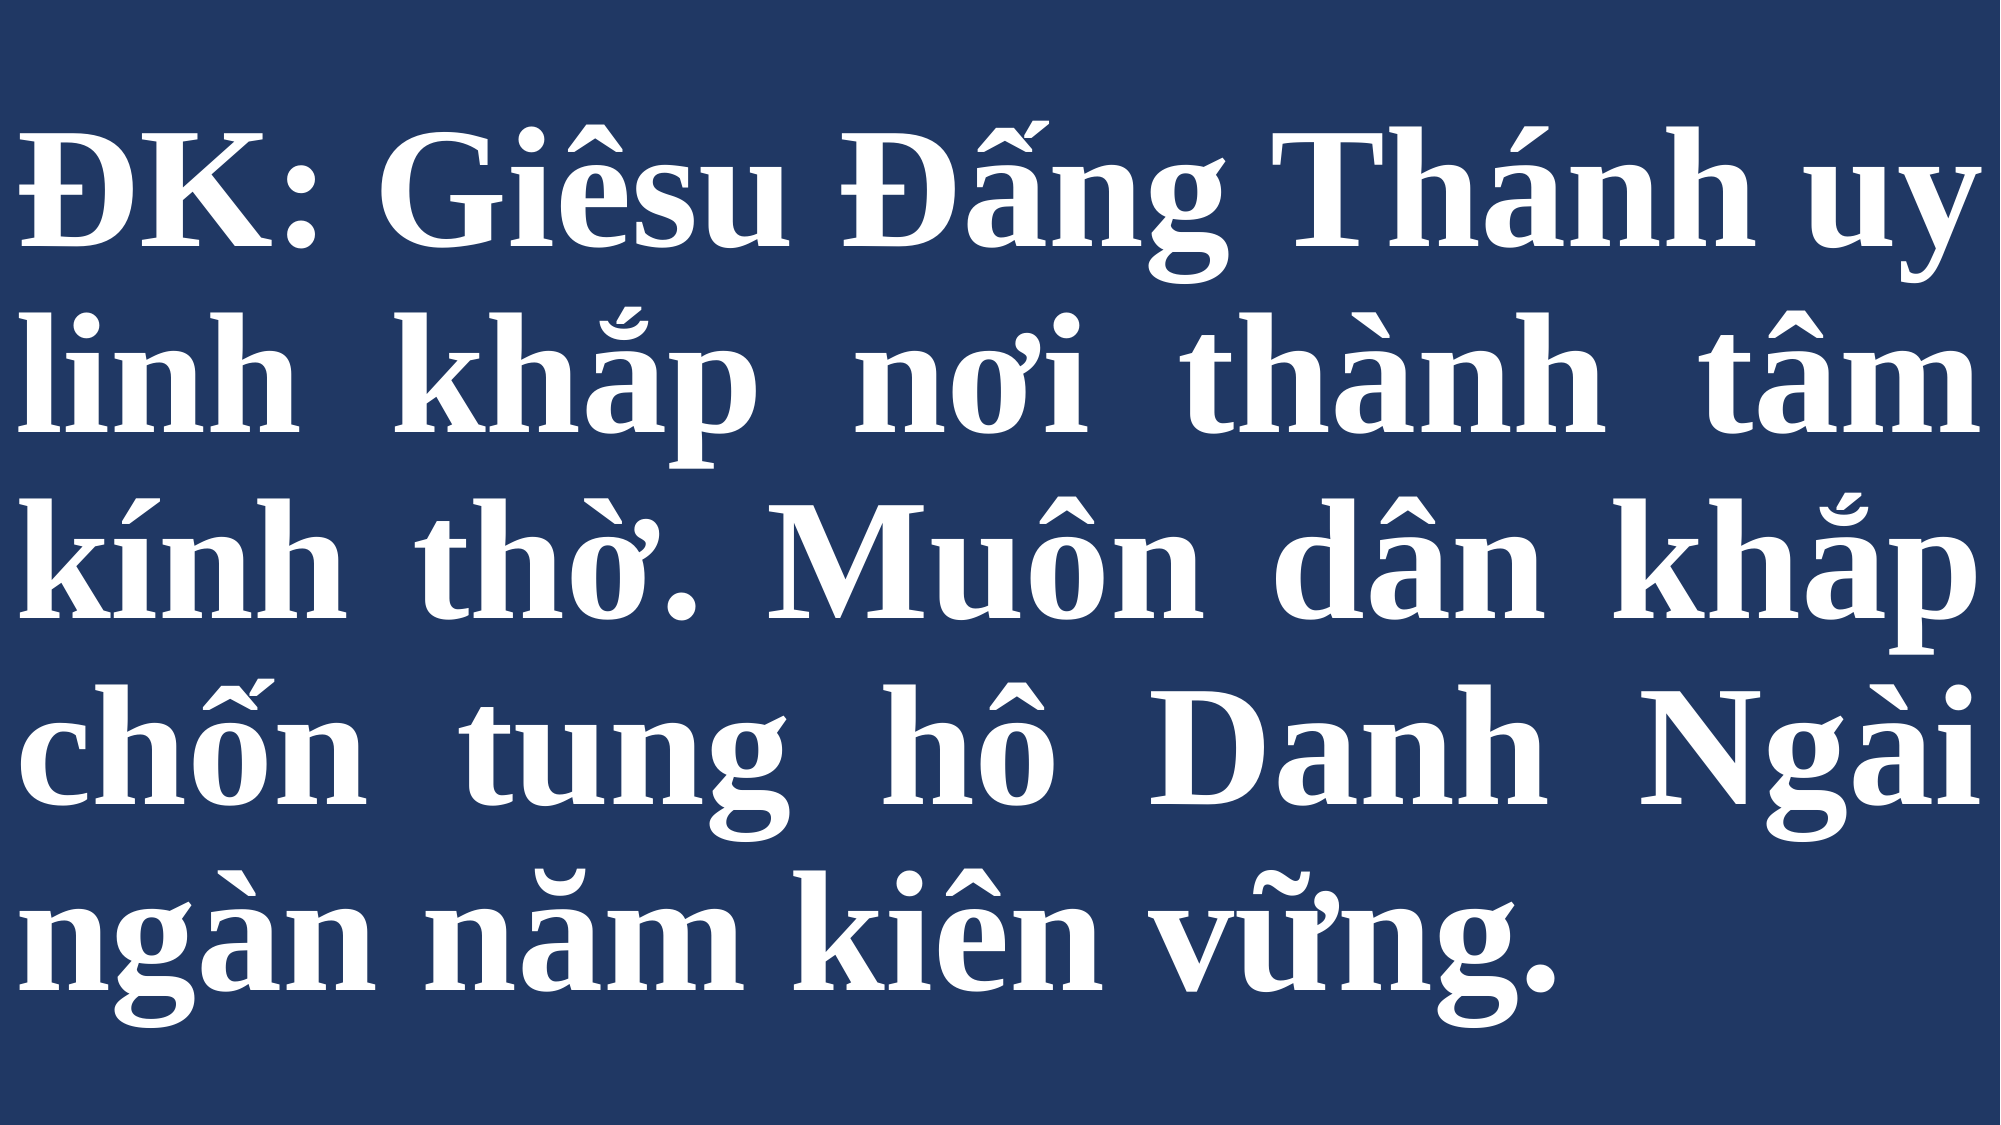

# ĐK: Giêsu Đấng Thánh uy linh khắp nơi thành tâm kính thờ. Muôn dân khắp chốn tung hô Danh Ngài ngàn năm kiên vững.